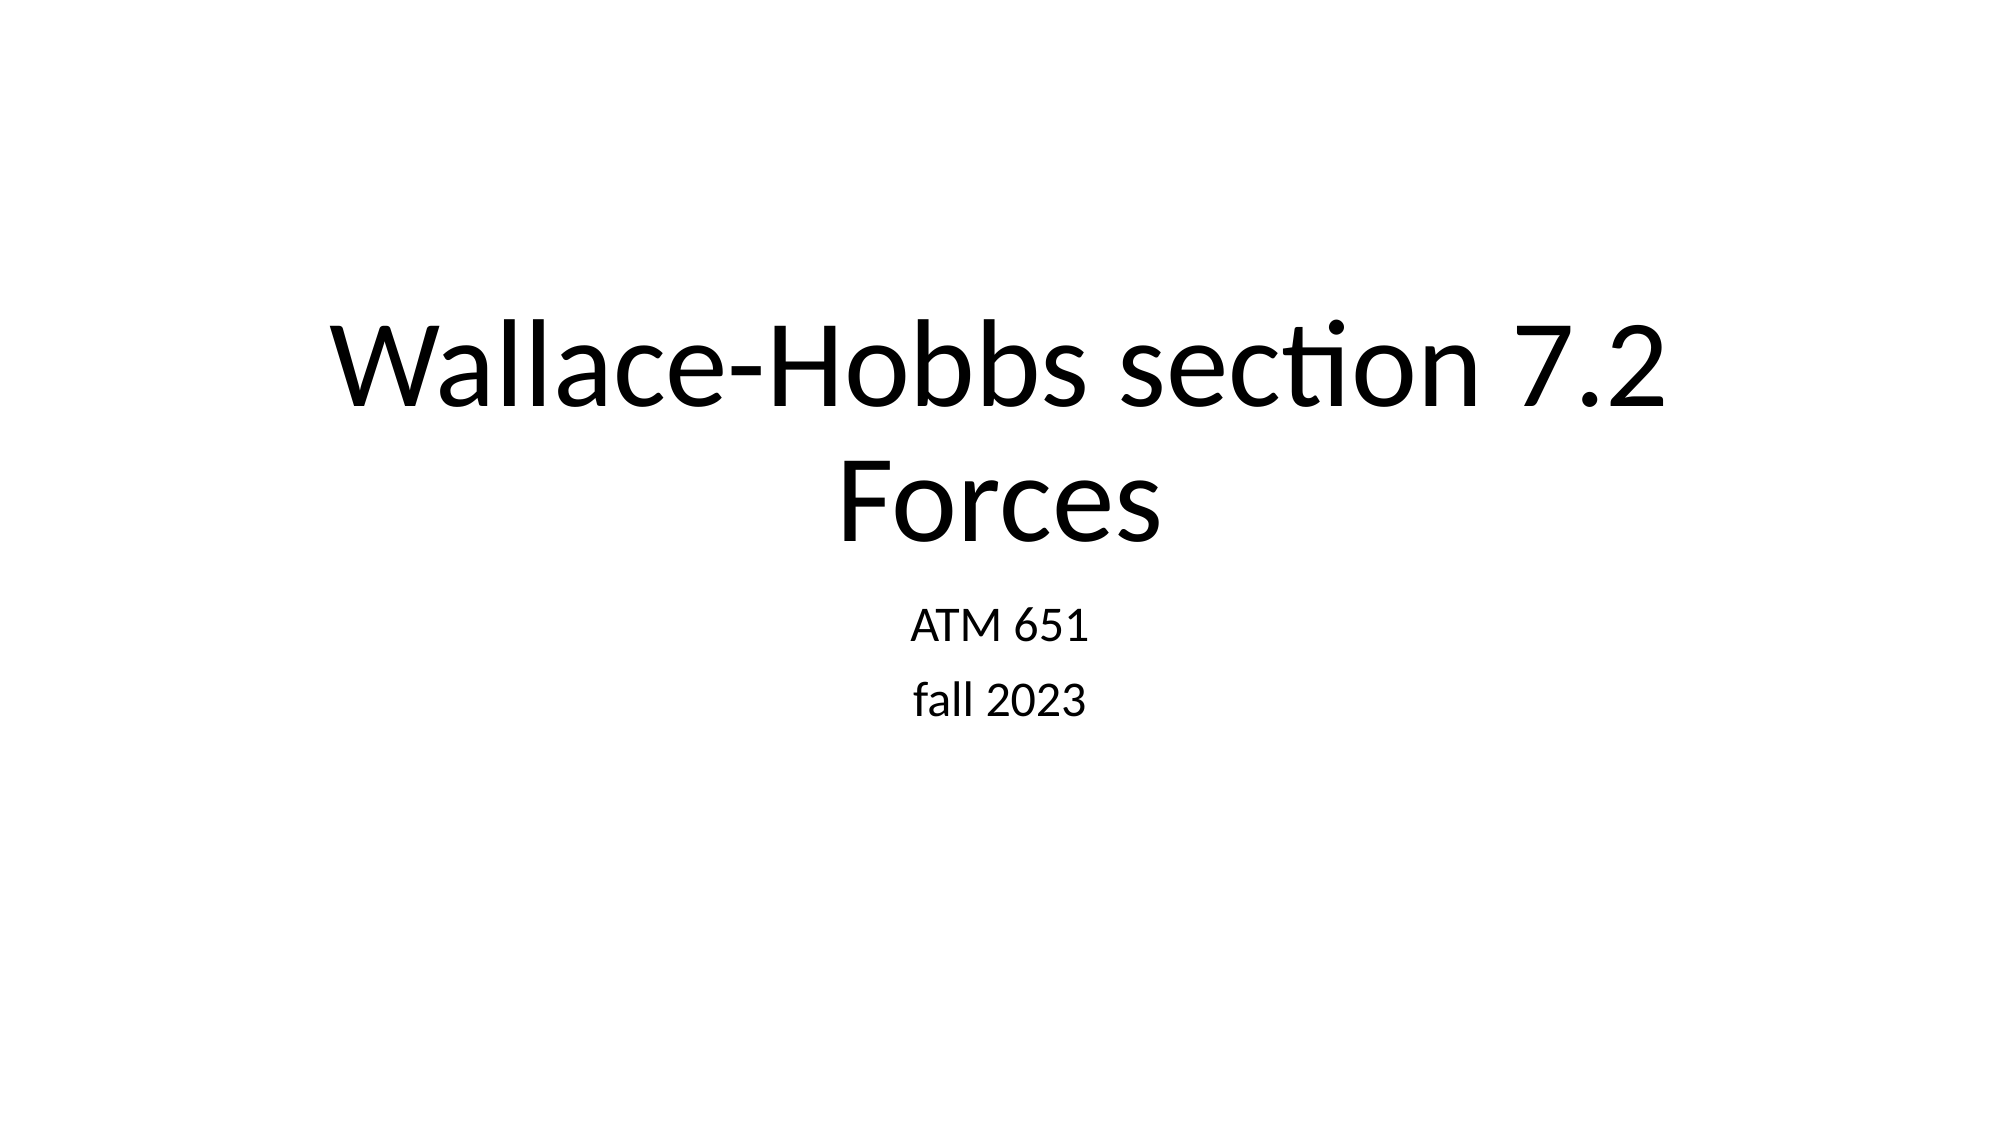

# Wallace-Hobbs section 7.2 Forces
ATM 651
fall 2023